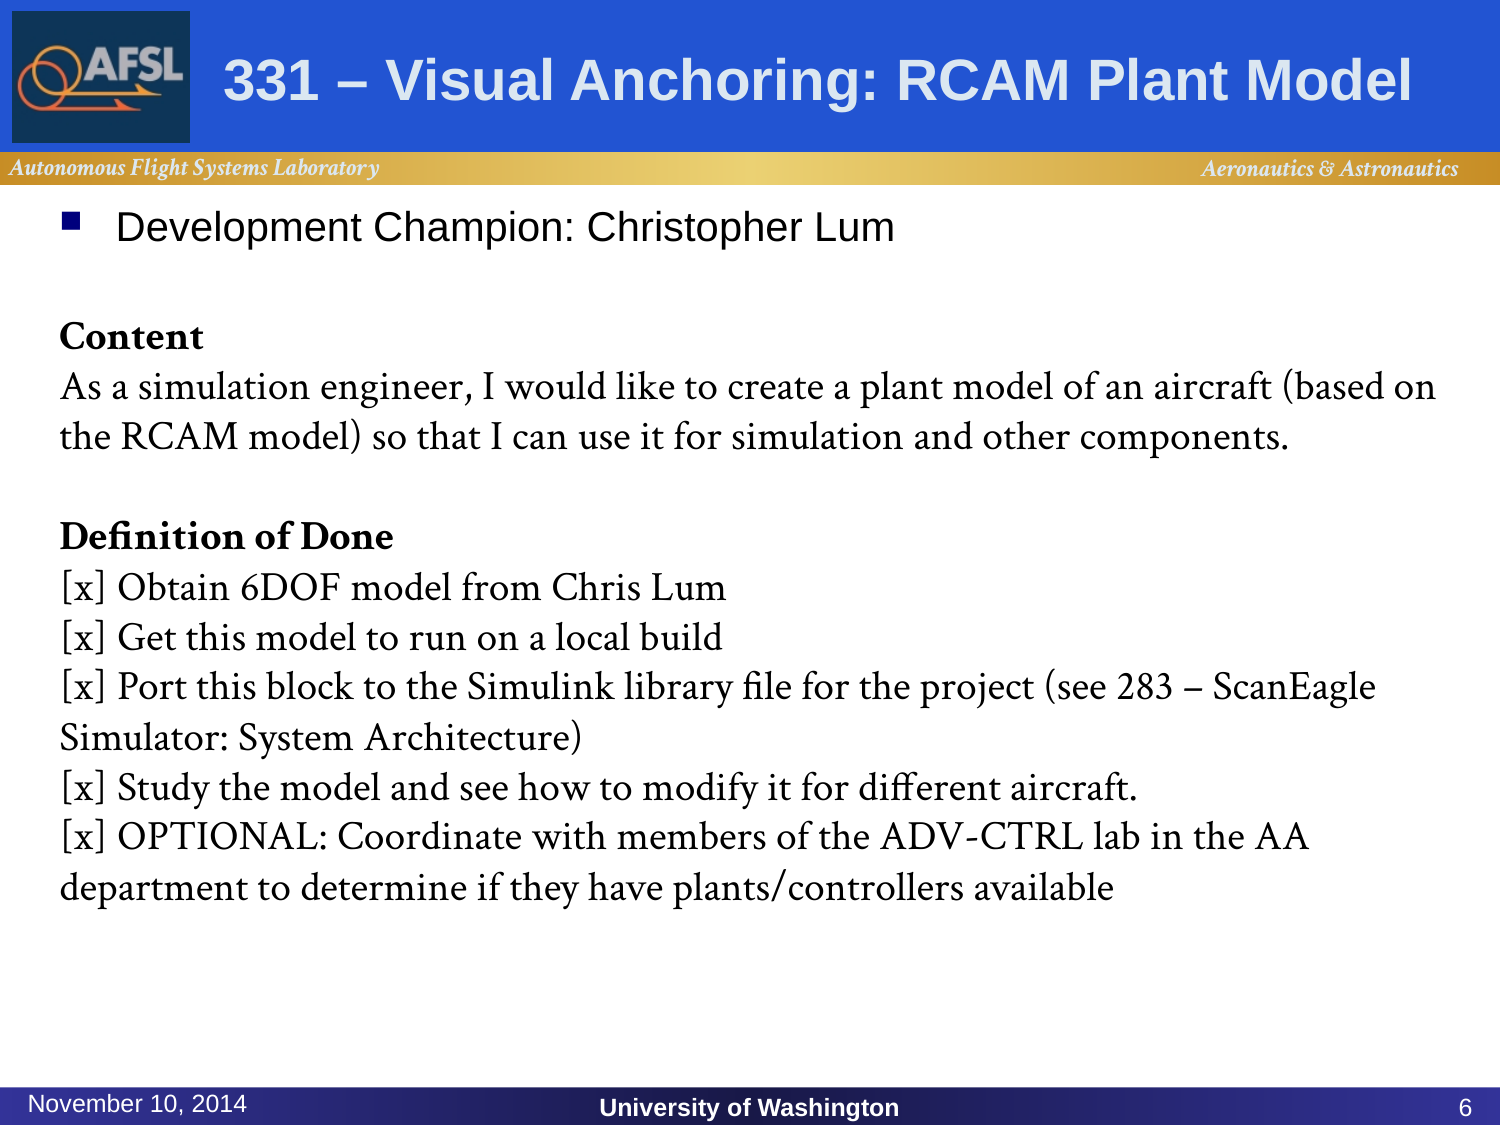

# 331 – Visual Anchoring: RCAM Plant Model
Development Champion: Christopher Lum

Content
As a simulation engineer, I would like to create a plant model of an aircraft (based on the RCAM model) so that I can use it for simulation and other components.

Definition of Done
[x] Obtain 6DOF model from Chris Lum
[x] Get this model to run on a local build
[x] Port this block to the Simulink library file for the project (see 283 – ScanEagle Simulator: System Architecture)
[x] Study the model and see how to modify it for different aircraft.
[x] OPTIONAL: Coordinate with members of the ADV-CTRL lab in the AA department to determine if they have plants/controllers available
November 10, 2014
University of Washington
6